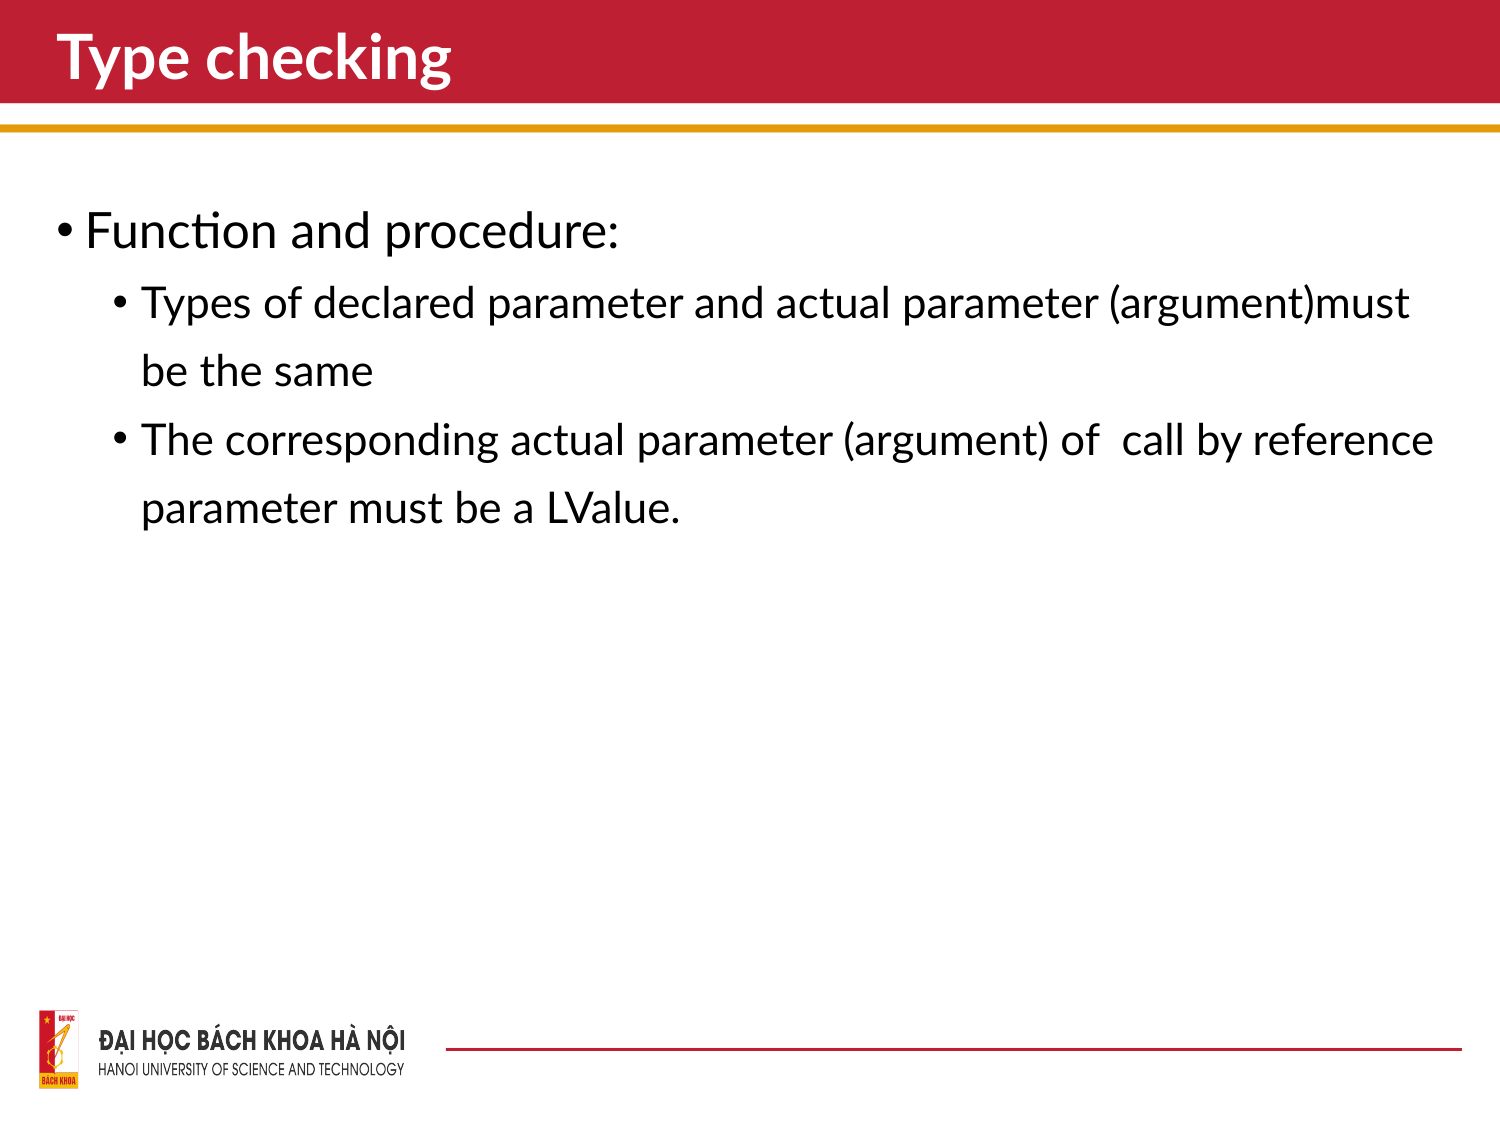

# Type checking
Function and procedure:
Types of declared parameter and actual parameter (argument)must be the same
The corresponding actual parameter (argument) of  call by reference parameter must be a LValue.